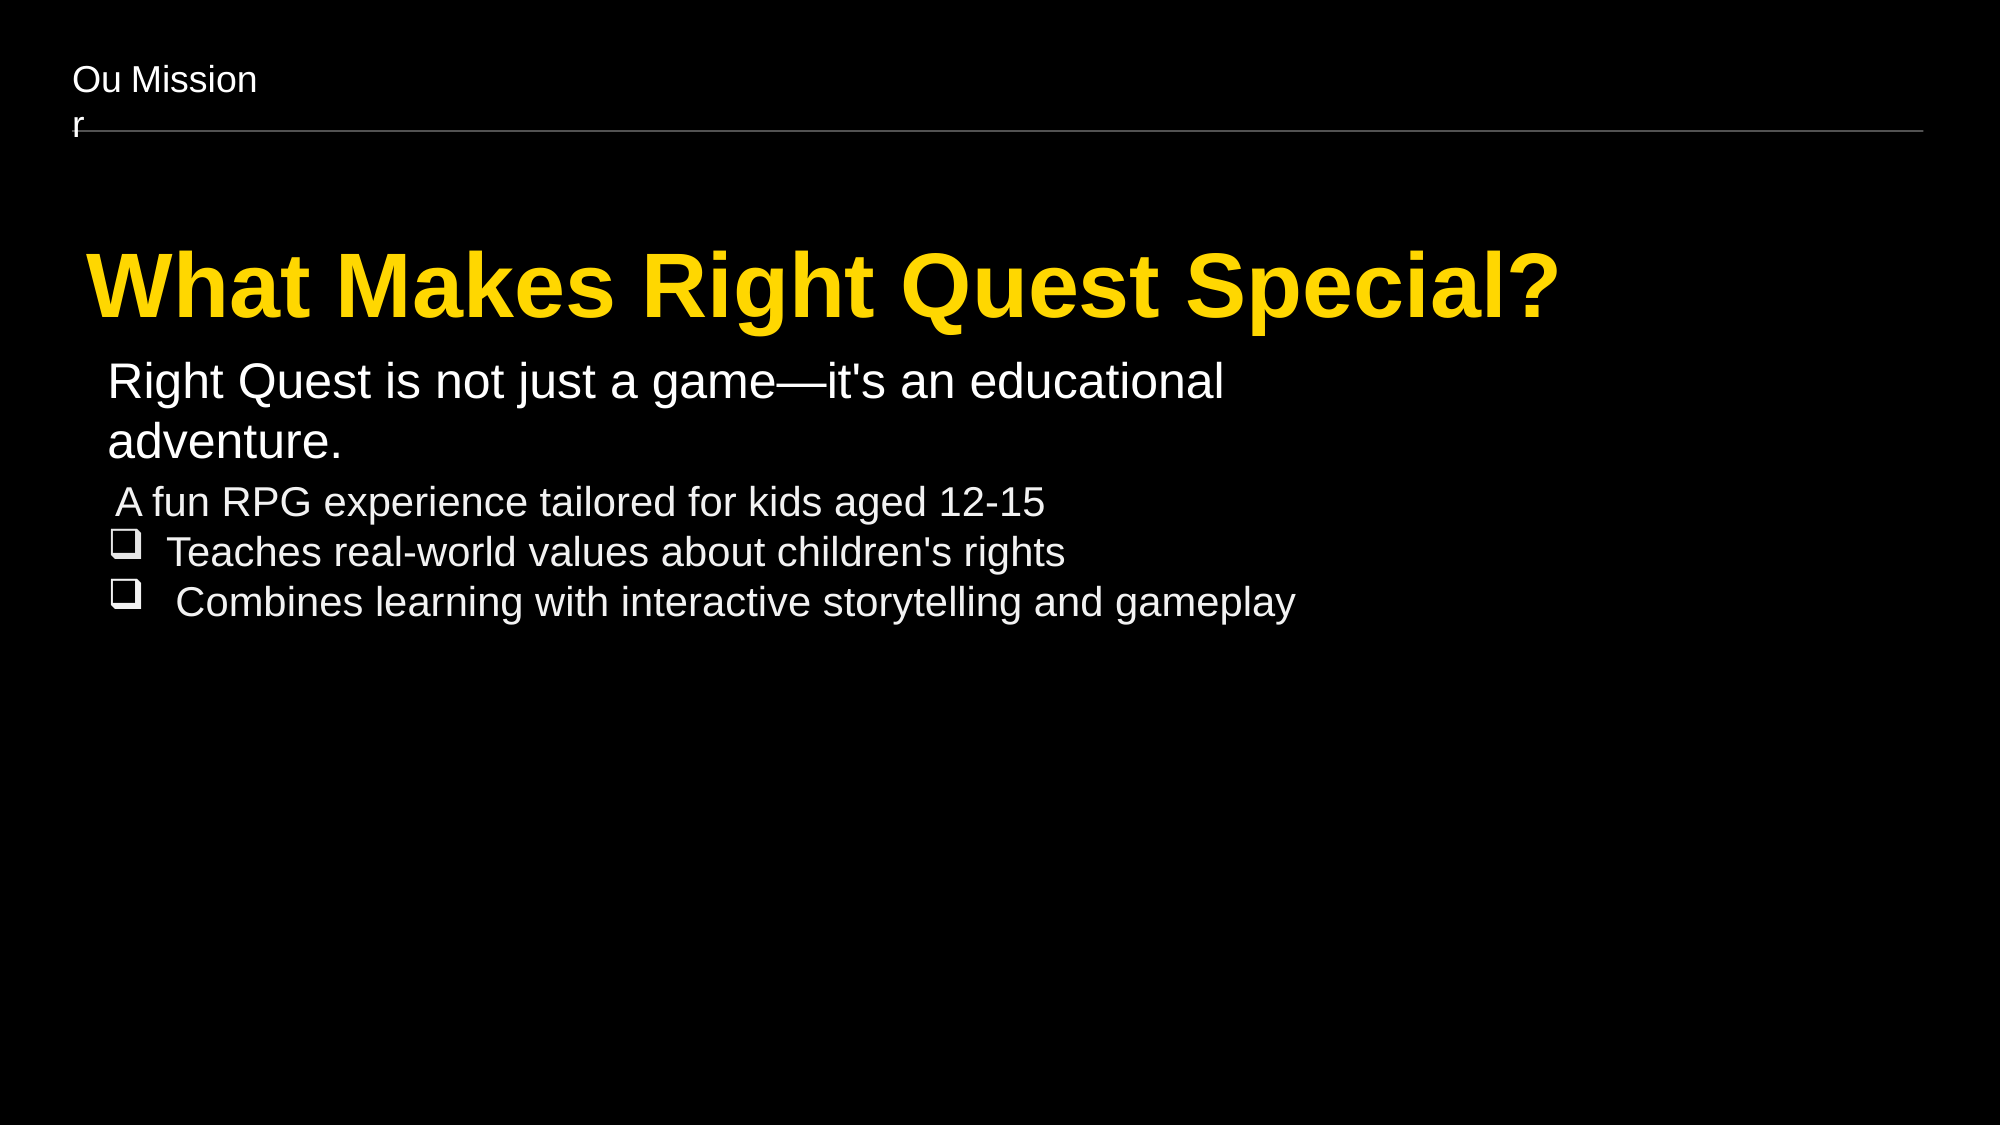

Our
Mission
What Makes Right Quest Special?
Right Quest is not just a game—it's an educational adventure.
 A fun RPG experience tailored for kids aged 12-15
 Teaches real-world values about children's rights
 Combines learning with interactive storytelling and gameplay